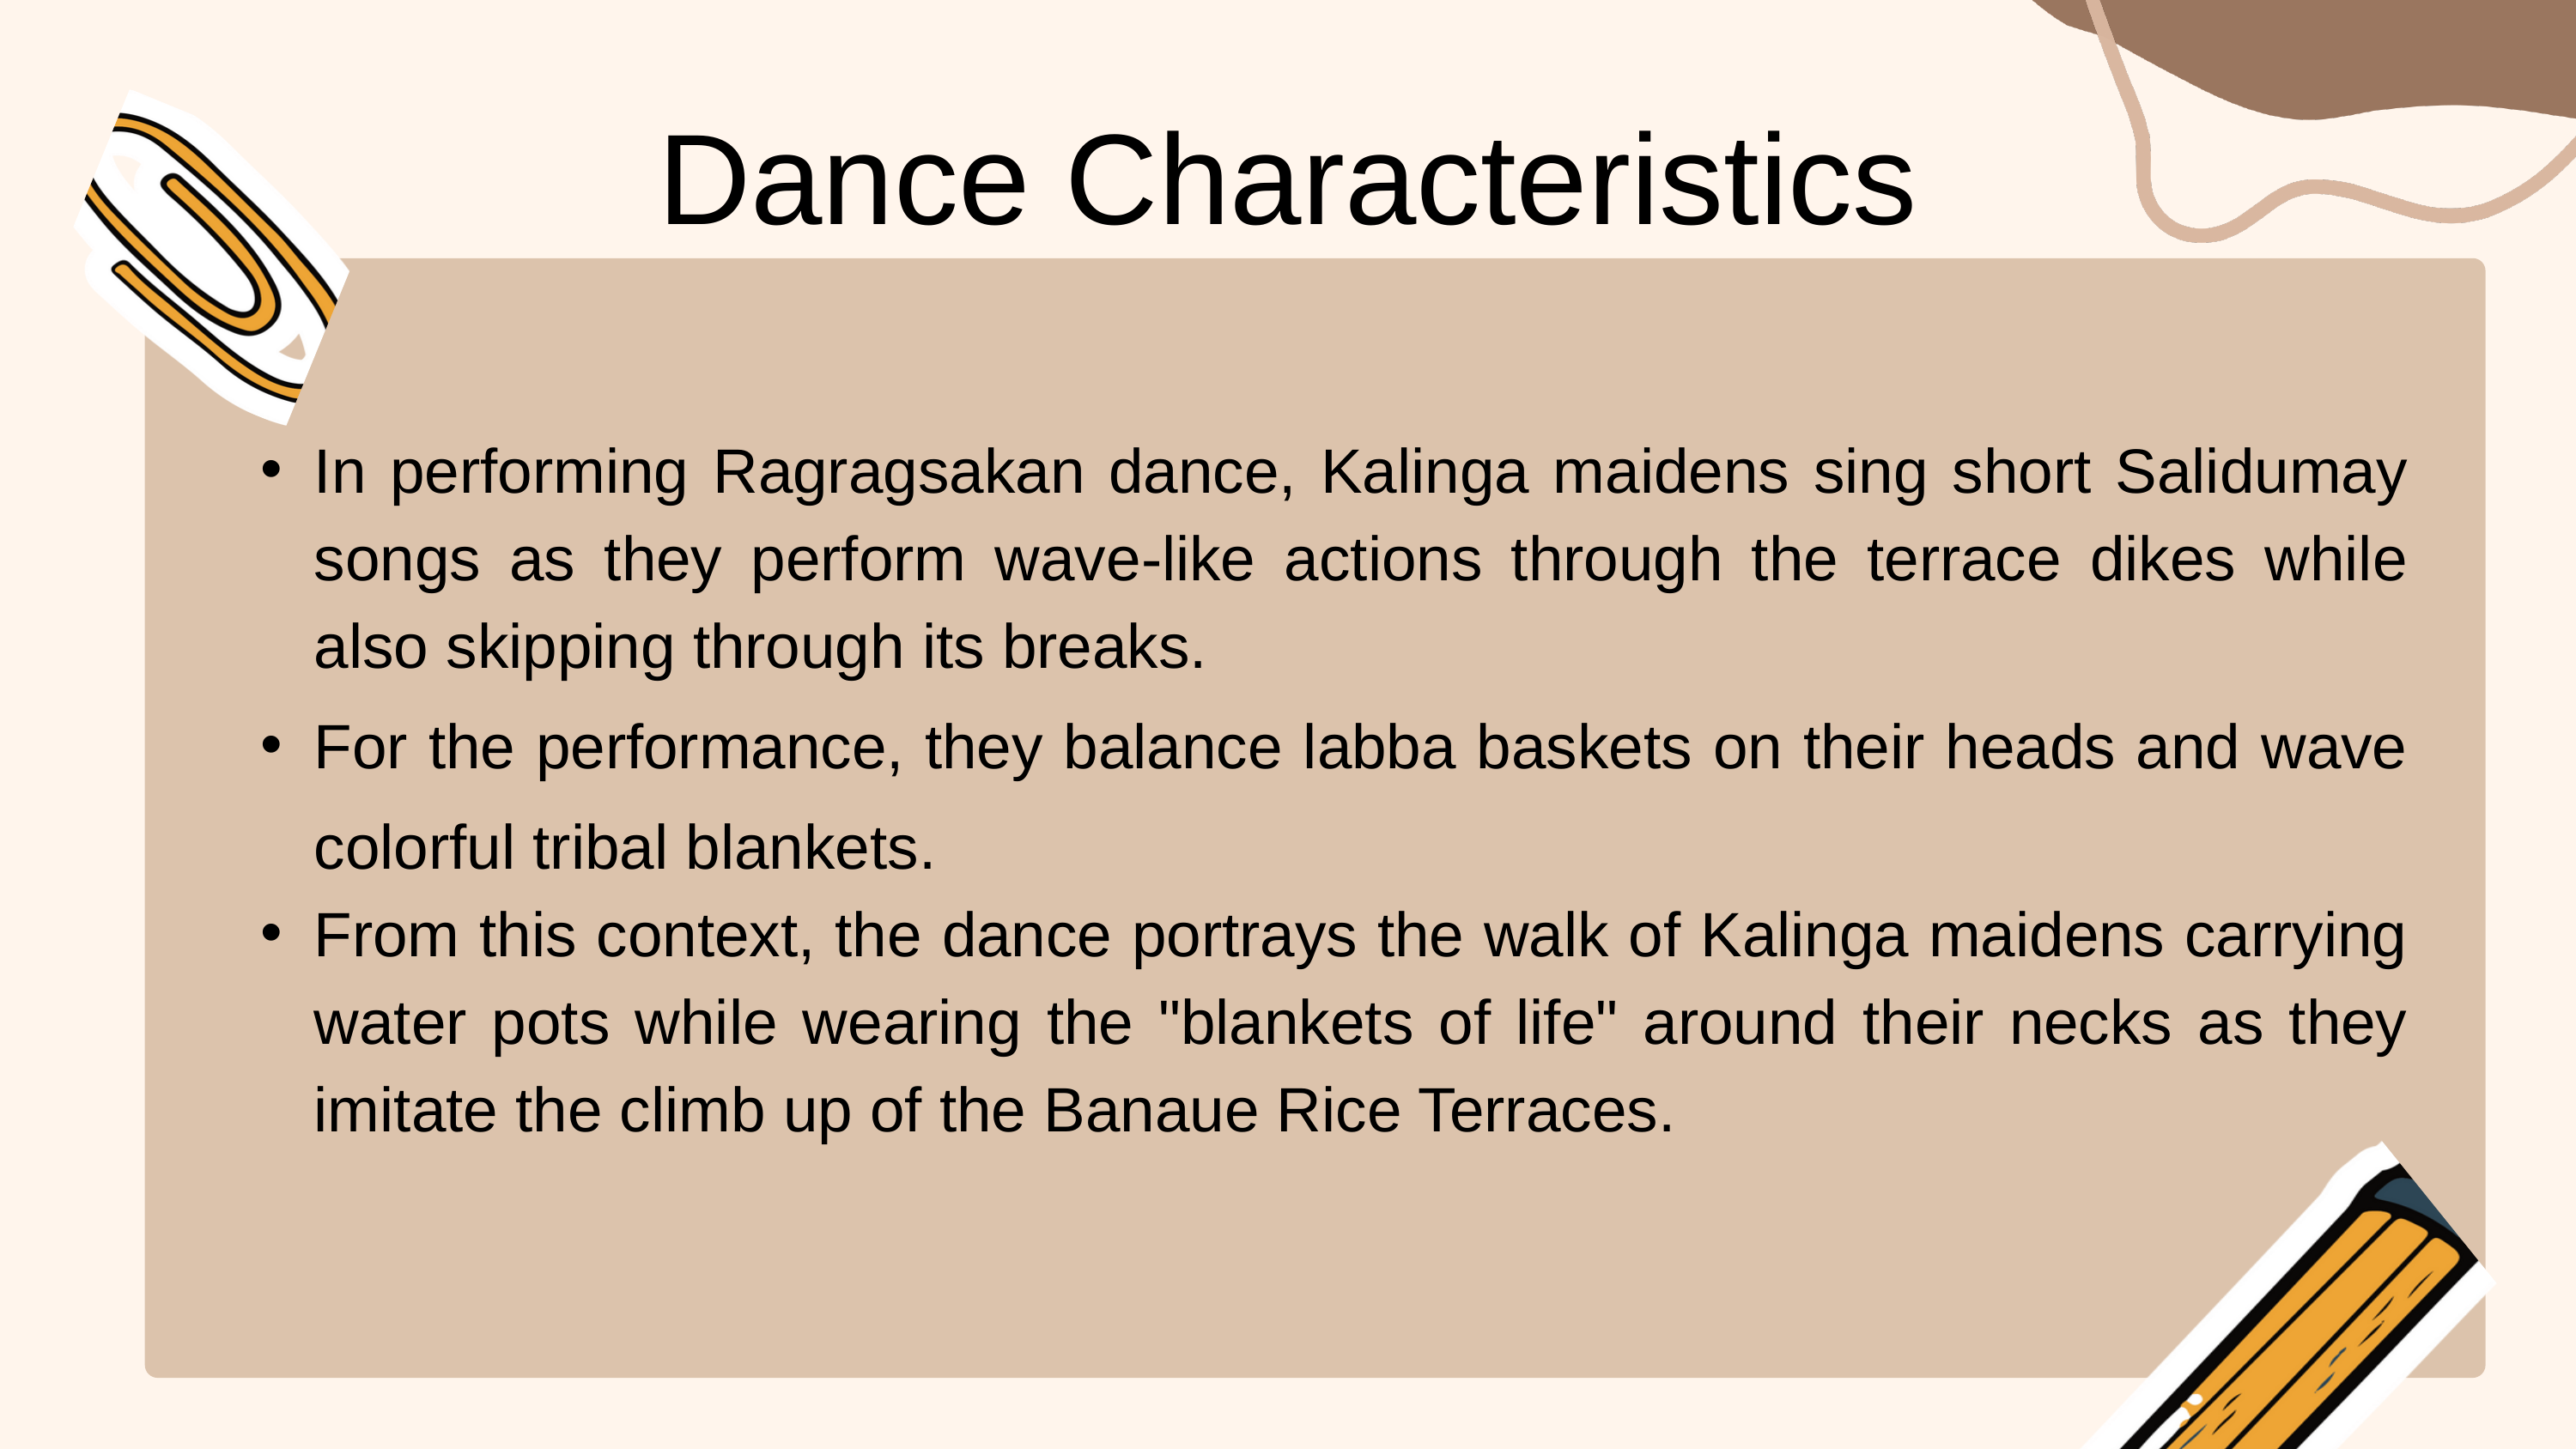

Dance Characteristics

In performing Ragragsakan dance, Kalinga maidens sing short Salidumay songs as they perform wave-like actions through the terrace dikes while also skipping through its breaks.
For the performance, they balance labba baskets on their heads and wave colorful tribal blankets.
From this context, the dance portrays the walk of Kalinga maidens carrying water pots while wearing the "blankets of life" around their necks as they imitate the climb up of the Banaue Rice Terraces.